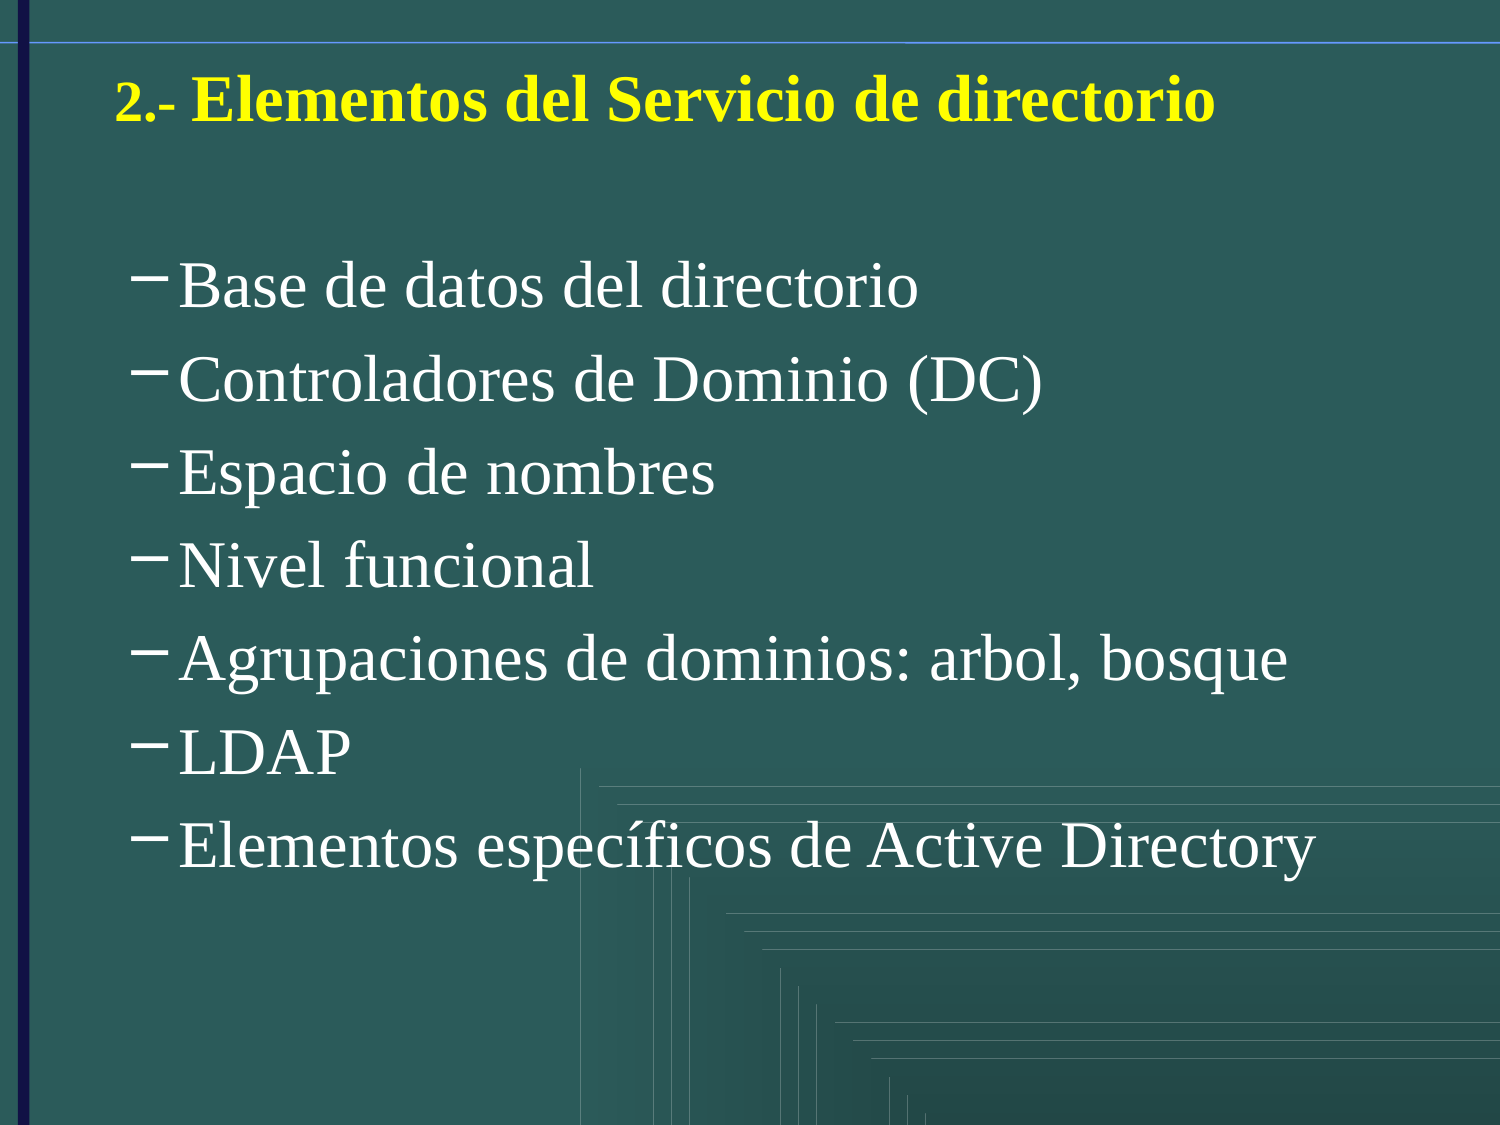

2.- Elementos del Servicio de directorio

Base de datos del directorio
Controladores de Dominio (DC)
Espacio de nombres
Nivel funcional
Agrupaciones de dominios: arbol, bosque
LDAP
Elementos específicos de Active Directory